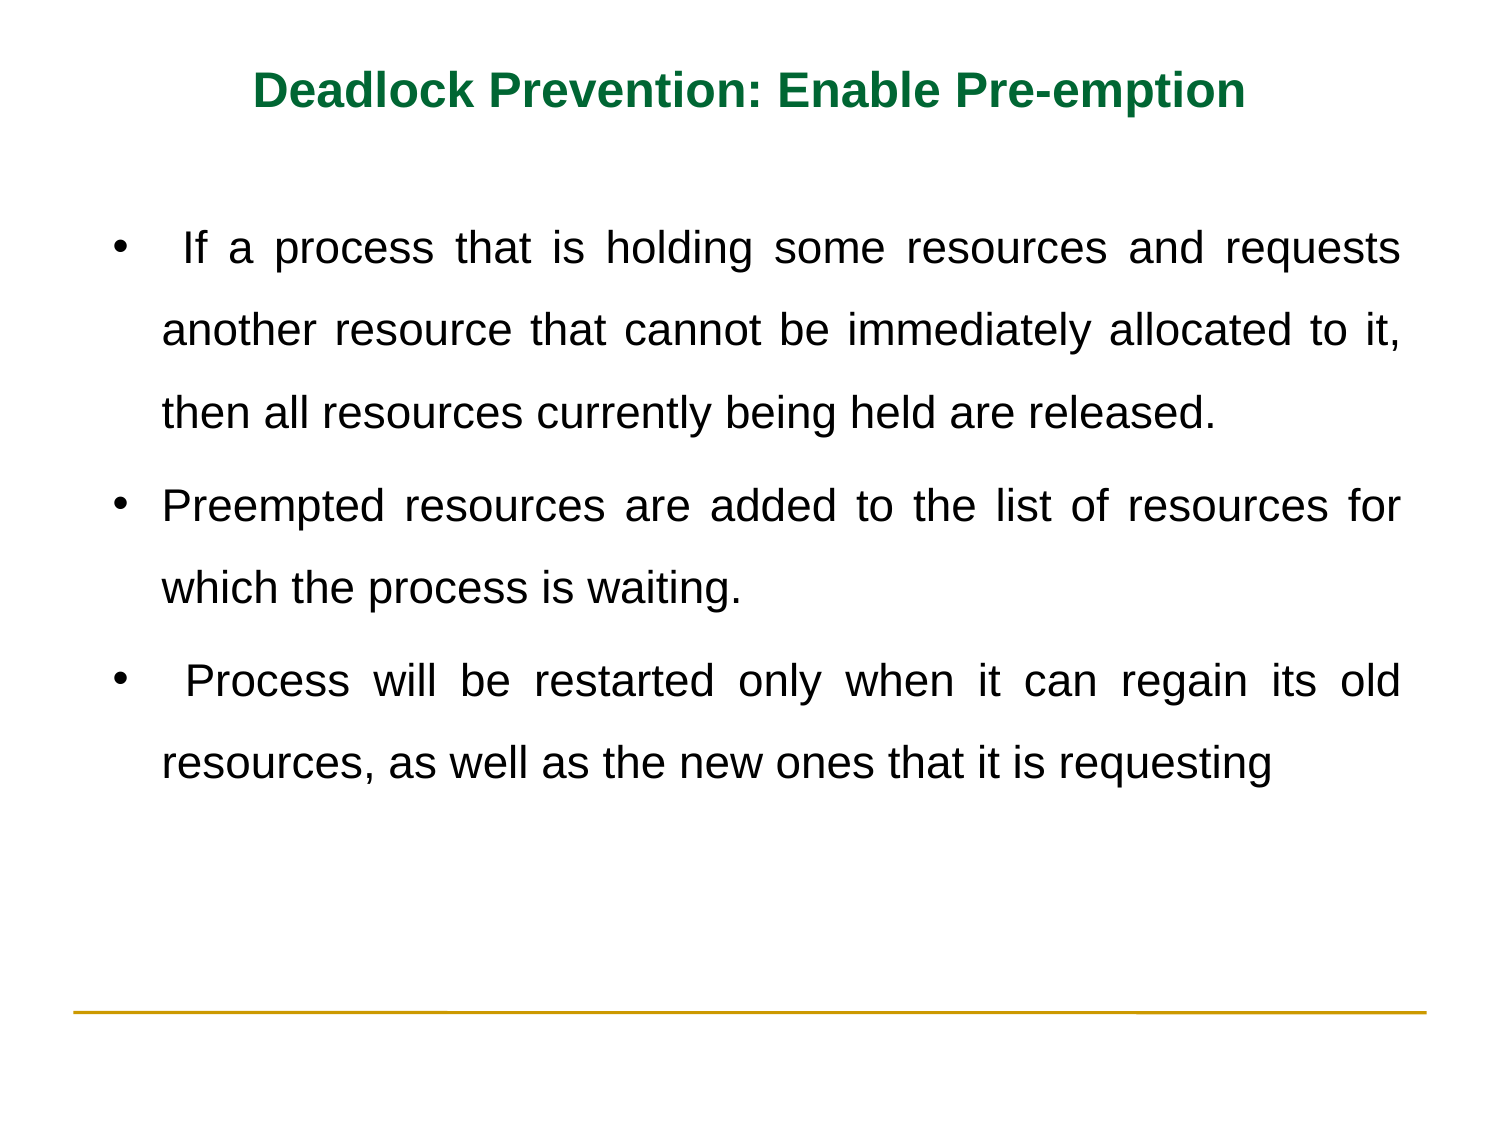

Deadlock Prevention: Enable Pre-emption
 If a process that is holding some resources and requests another resource that cannot be immediately allocated to it, then all resources currently being held are released.
Preempted resources are added to the list of resources for which the process is waiting.
 Process will be restarted only when it can regain its old resources, as well as the new ones that it is requesting